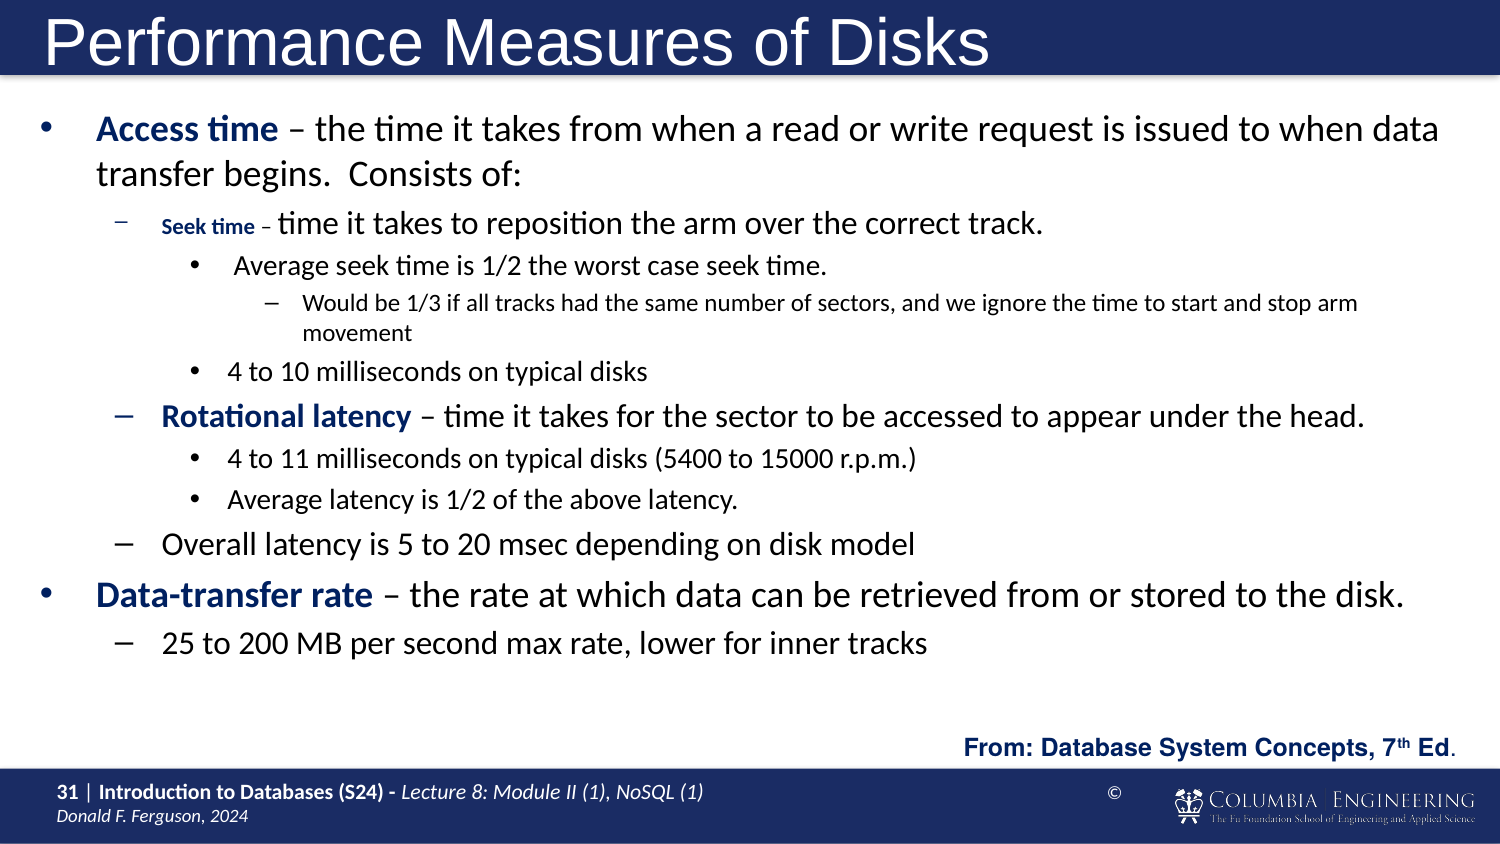

# Performance Measures of Disks
Access time – the time it takes from when a read or write request is issued to when data transfer begins.  Consists of:
Seek time – time it takes to reposition the arm over the correct track.
 Average seek time is 1/2 the worst case seek time.
Would be 1/3 if all tracks had the same number of sectors, and we ignore the time to start and stop arm movement
4 to 10 milliseconds on typical disks
Rotational latency – time it takes for the sector to be accessed to appear under the head.
4 to 11 milliseconds on typical disks (5400 to 15000 r.p.m.)
Average latency is 1/2 of the above latency.
Overall latency is 5 to 20 msec depending on disk model
Data-transfer rate – the rate at which data can be retrieved from or stored to the disk.
25 to 200 MB per second max rate, lower for inner tracks
From: Database System Concepts, 7th Ed.